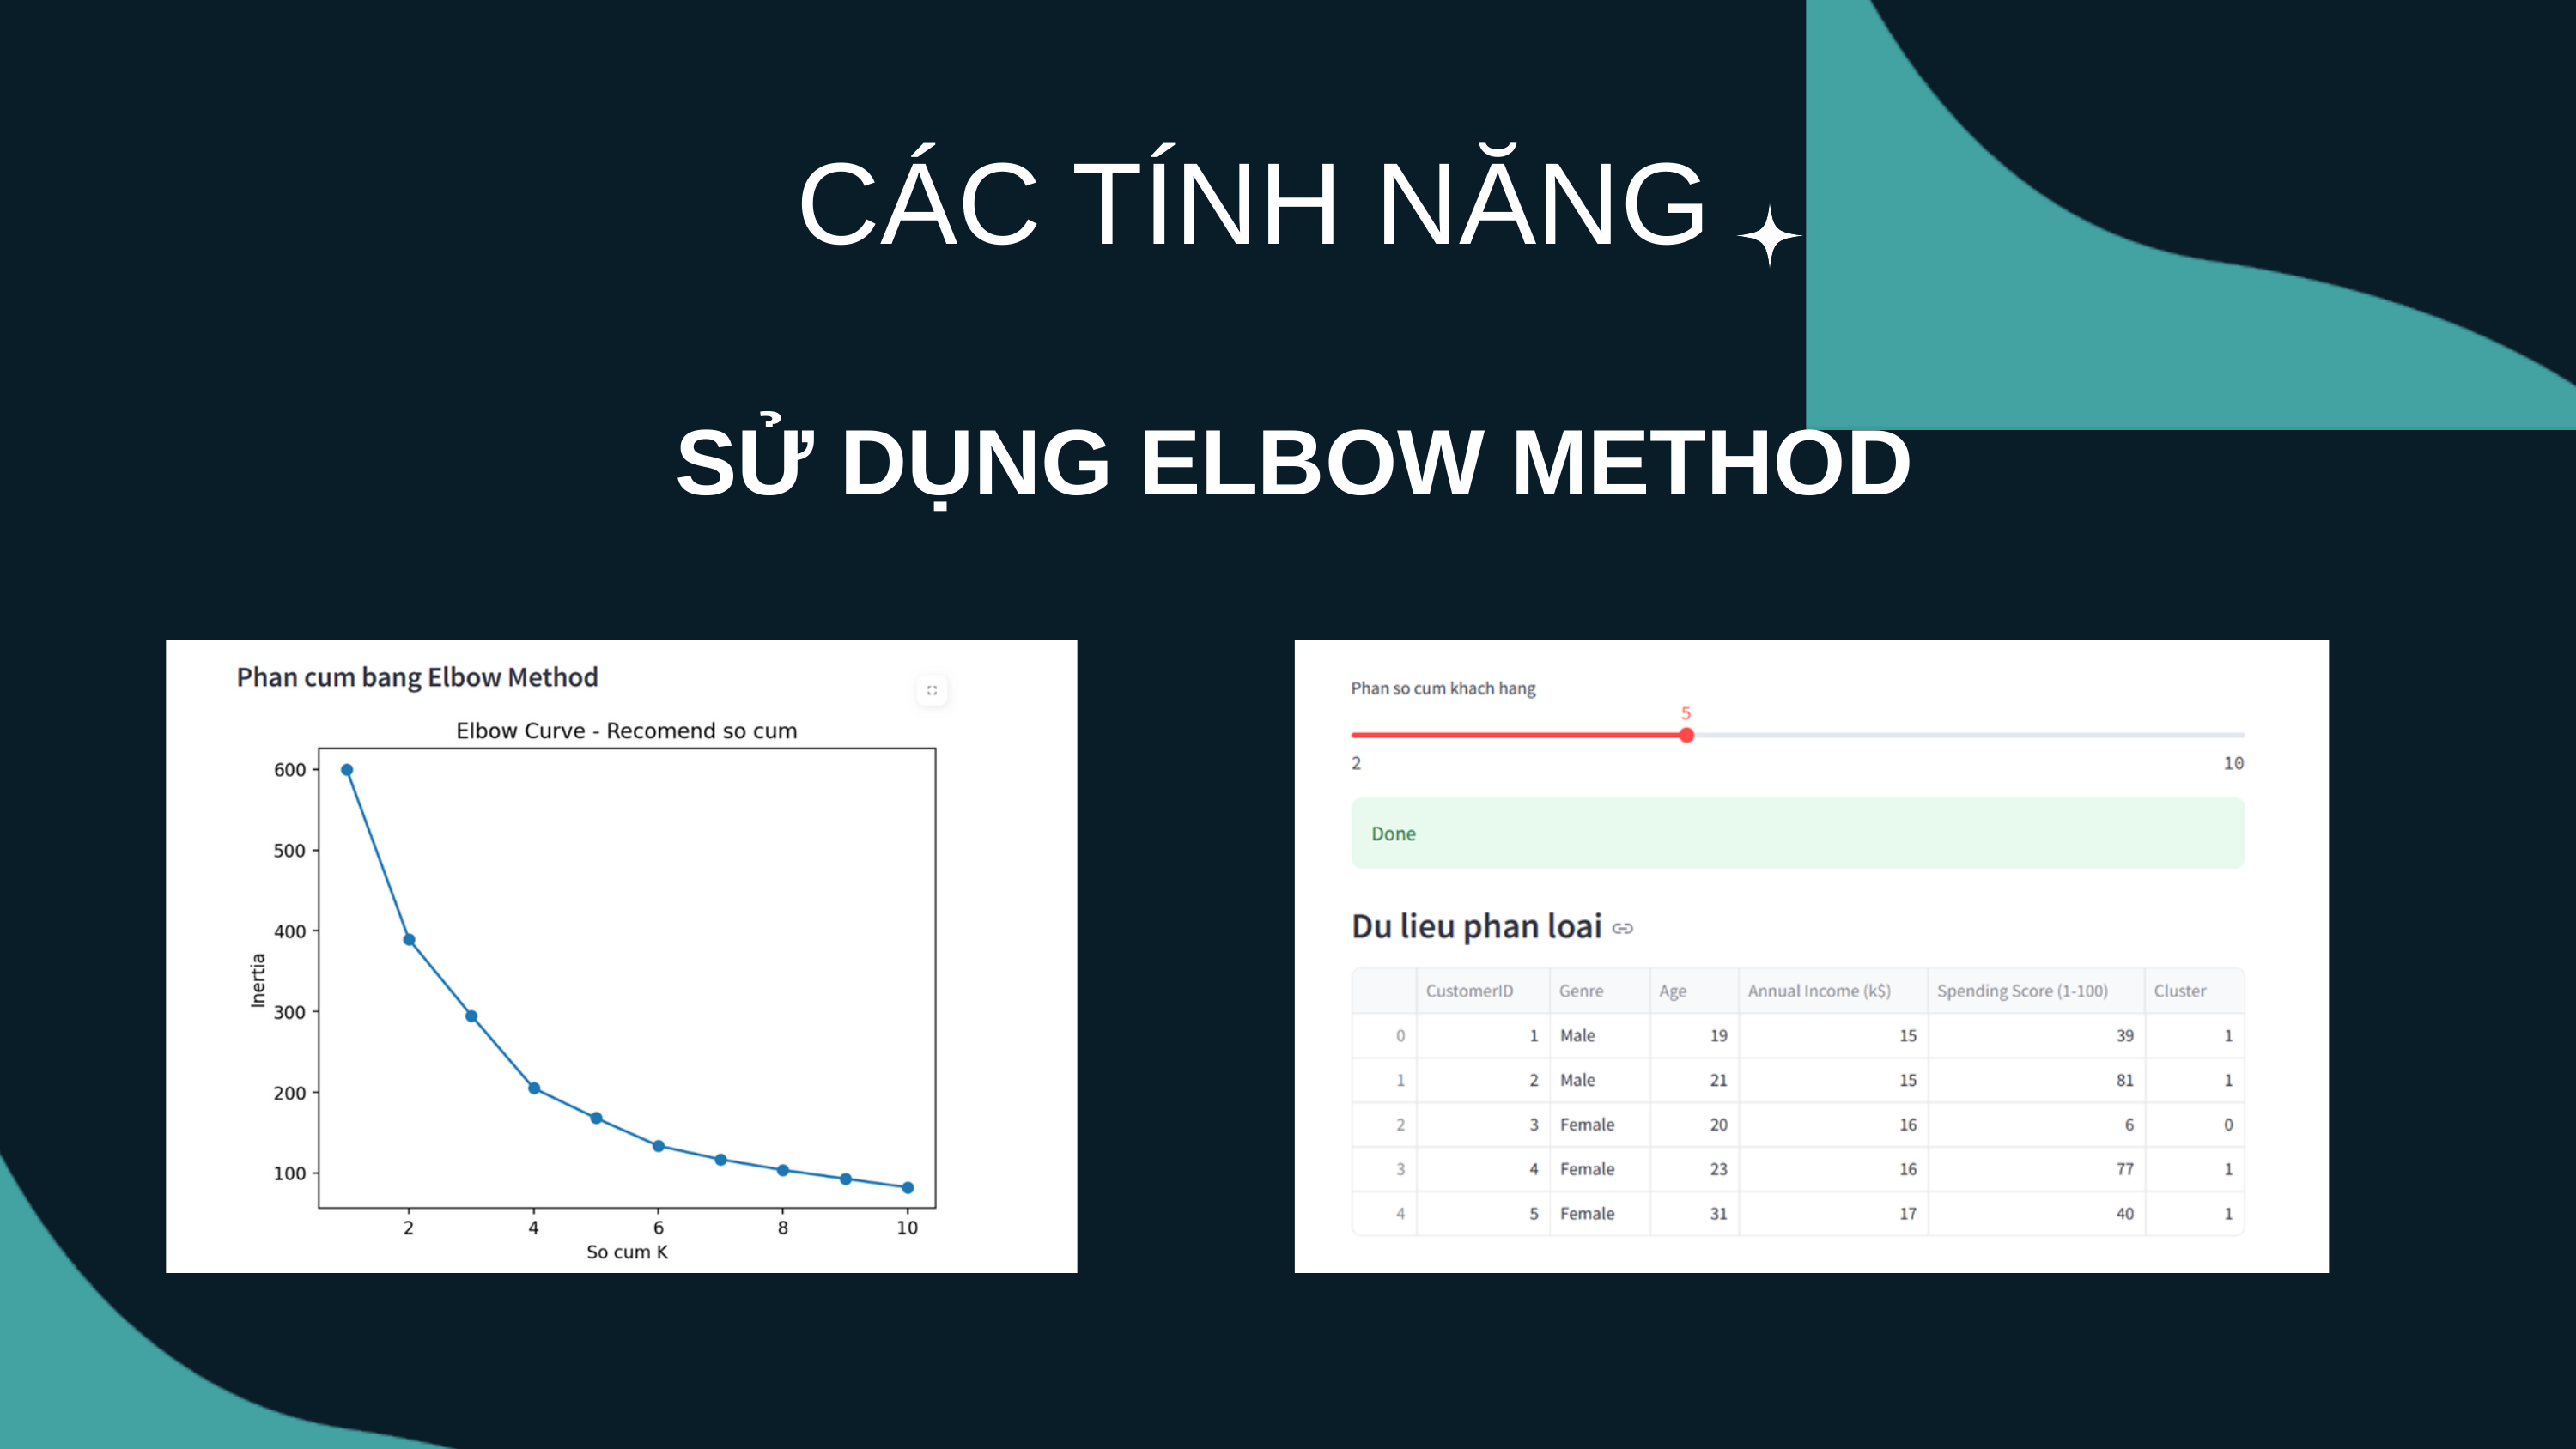

CÁC TÍNH NĂNG

SỬ DỤNG ELBOW METHOD